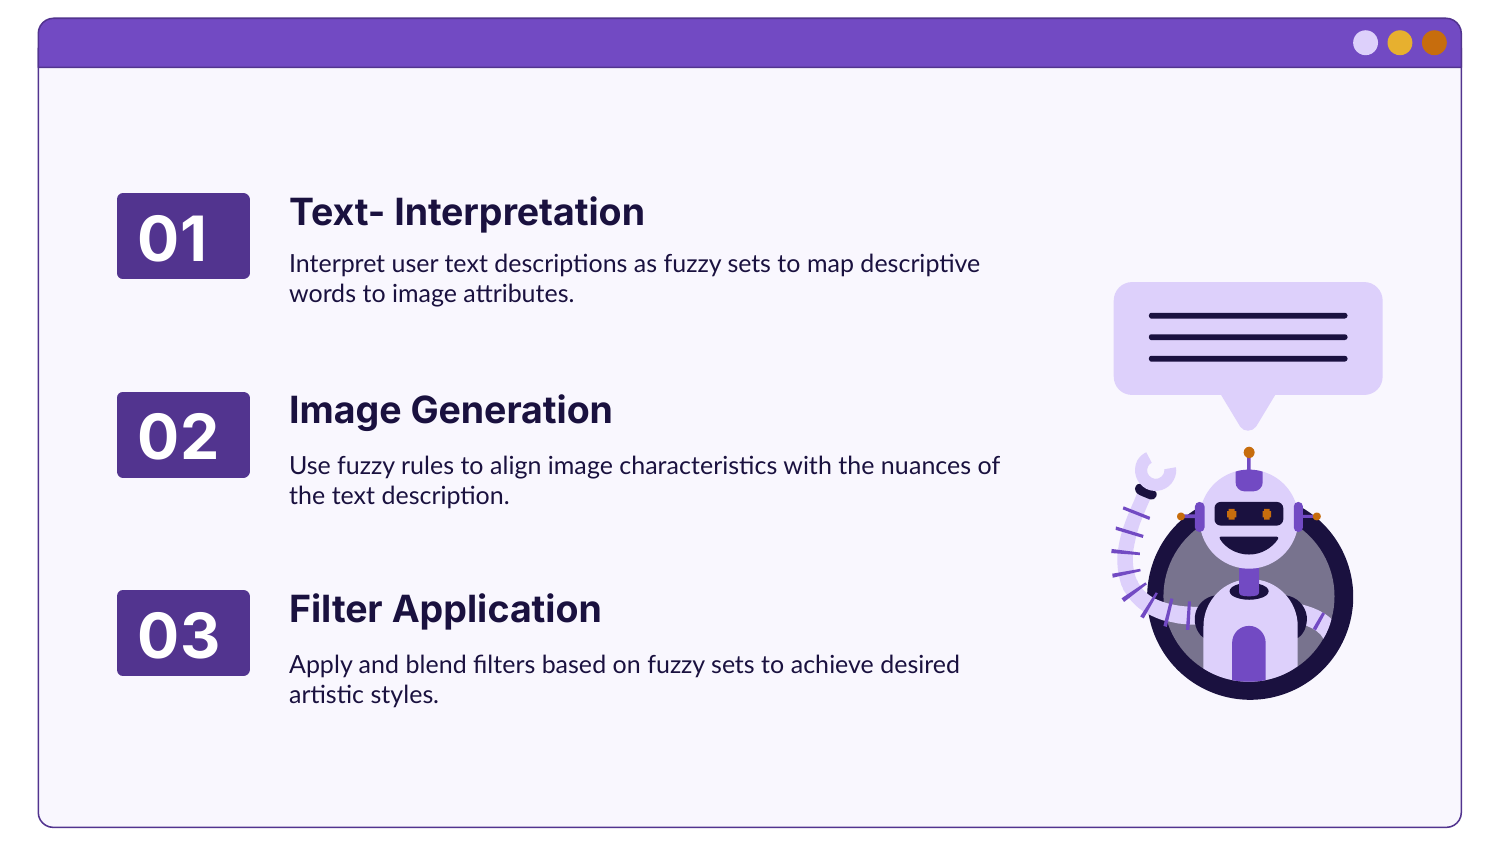

Text- Interpretation
01
Interpret user text descriptions as fuzzy sets to map descriptive words to image attributes.

Image Generation
02
Use fuzzy rules to align image characteristics with the nuances of the text description.
Filter Application
03
Apply and blend filters based on fuzzy sets to achieve desired artistic styles.